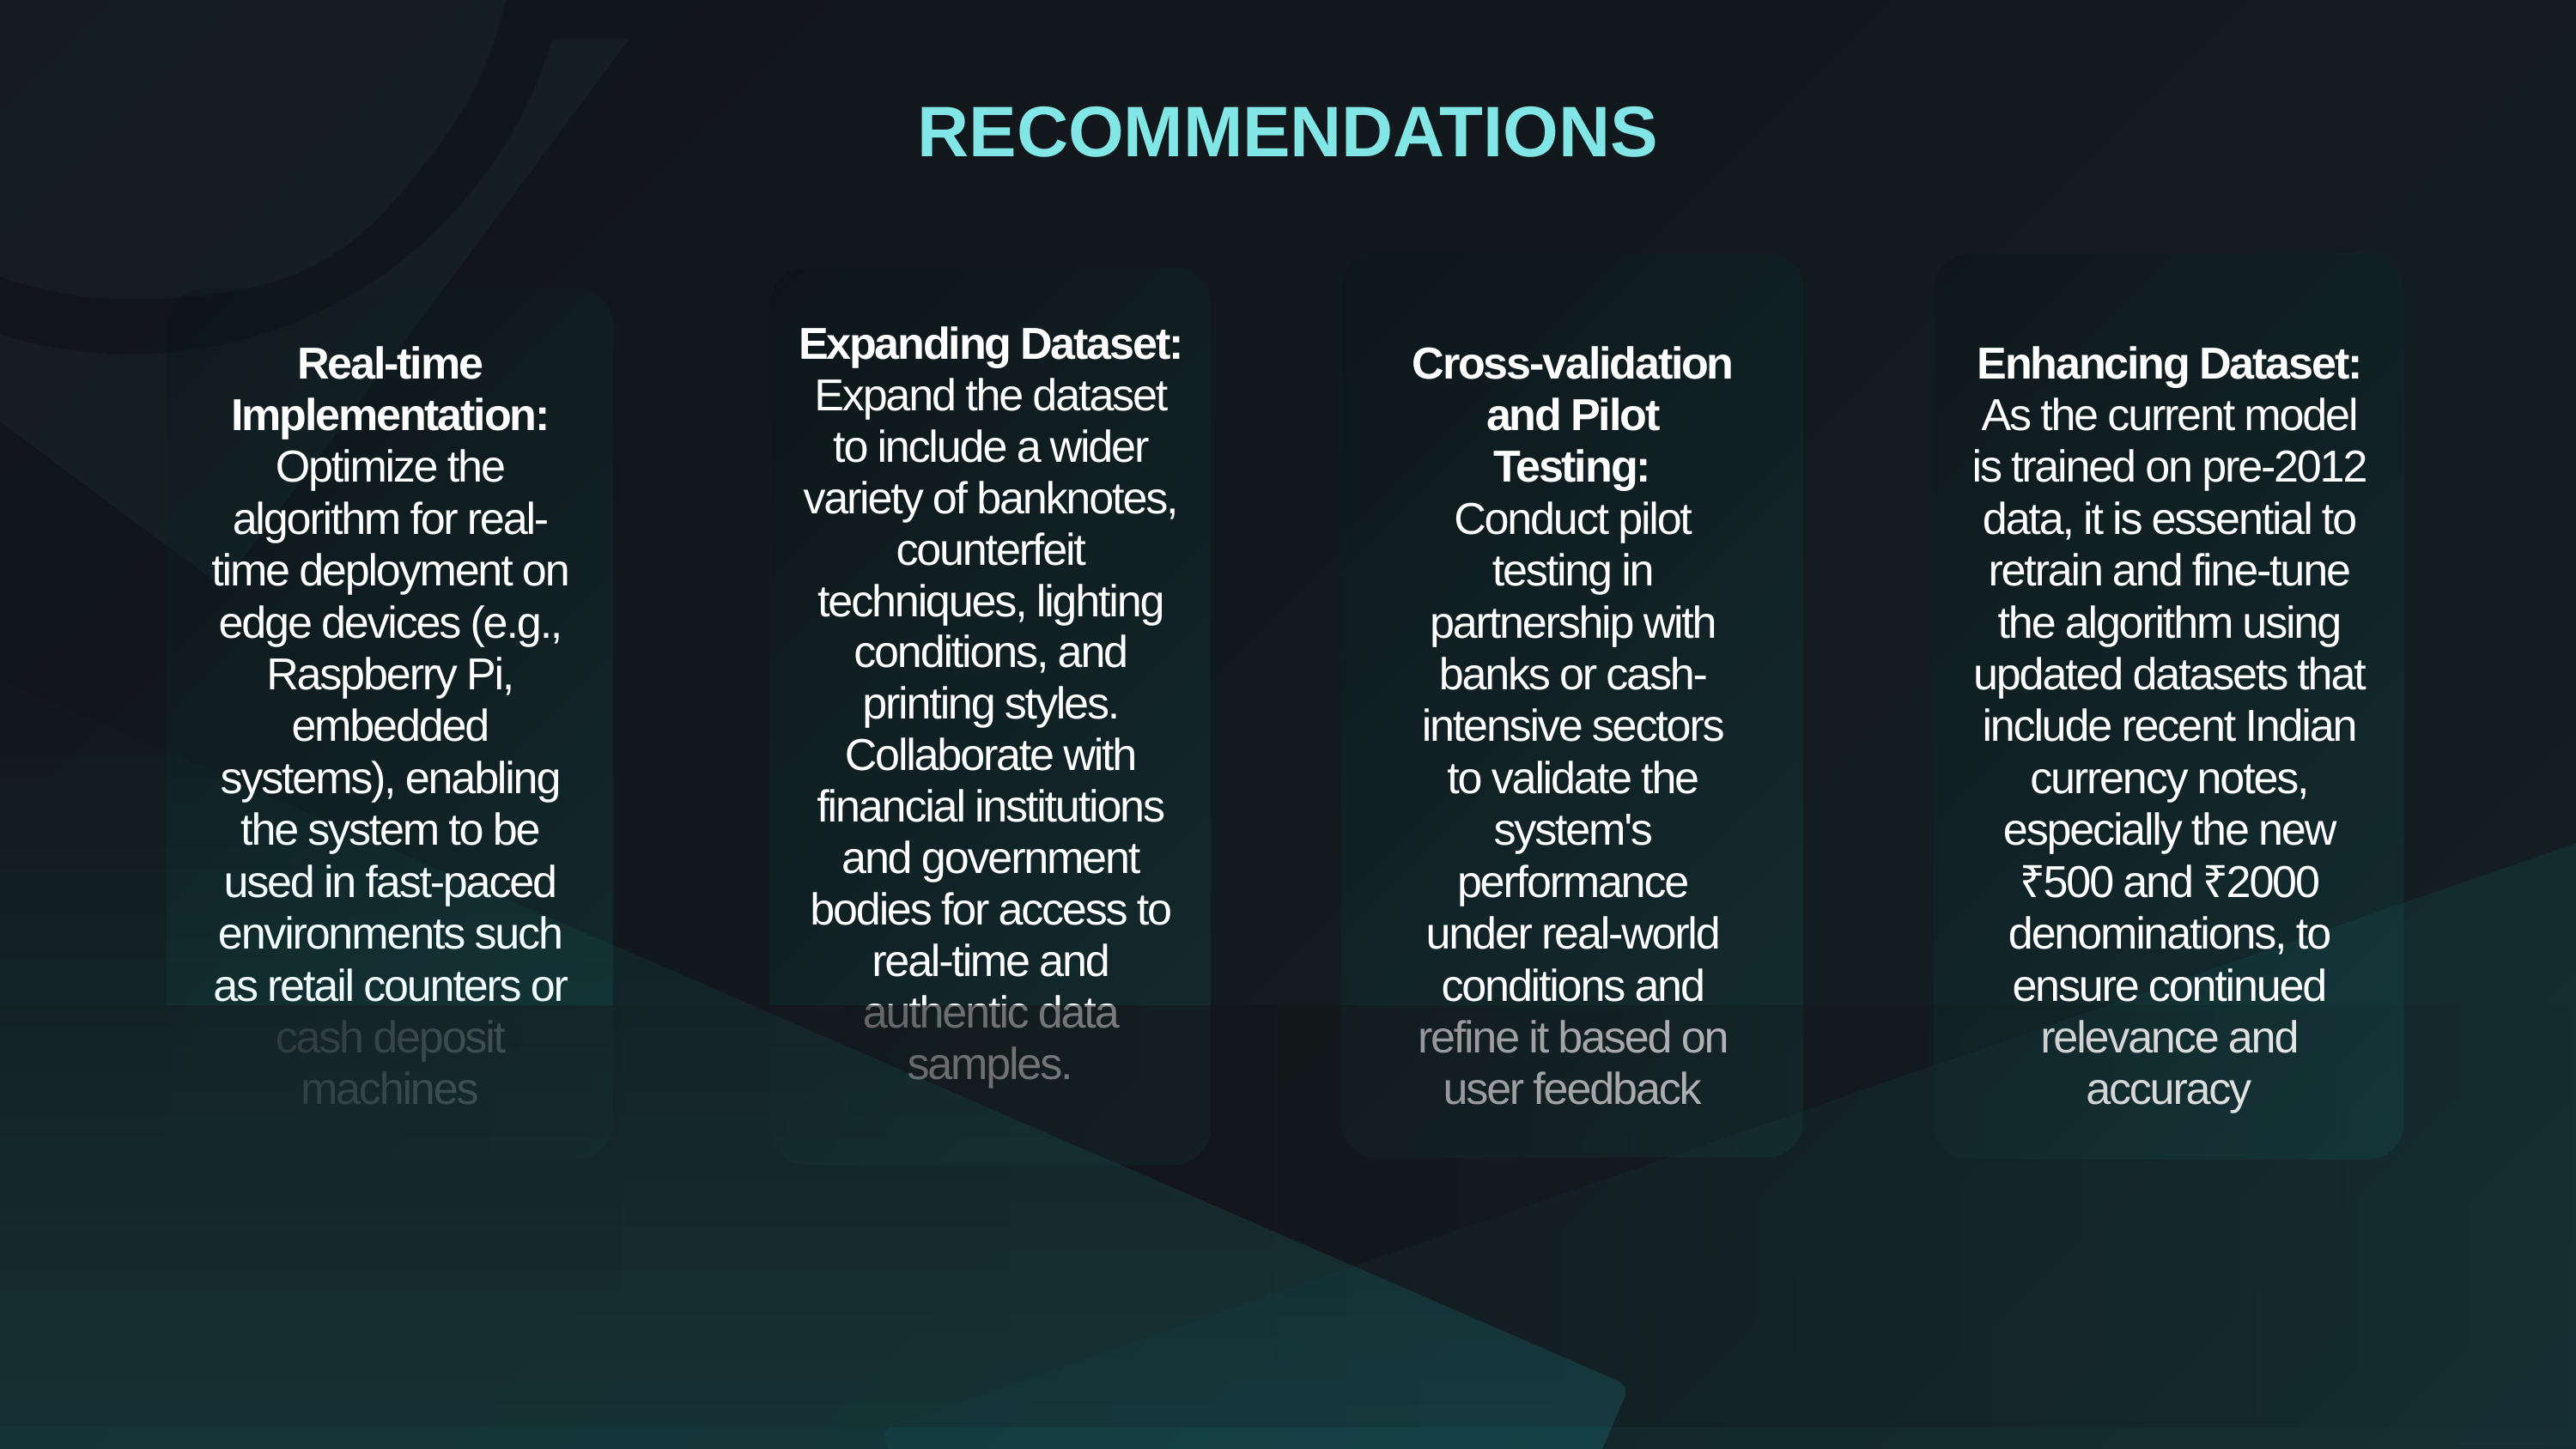

RECOMMENDATIONS

Expanding Dataset: Expand the dataset to include a wider variety of banknotes, counterfeit techniques, lighting conditions, and printing styles. Collaborate with financial institutions and government bodies for access to real-time and authentic data samples.
Real-time Implementation: Optimize the algorithm for real-time deployment on edge devices (e.g., Raspberry Pi, embedded systems), enabling the system to be used in fast-paced environments such as retail counters or cash deposit machines
Cross-validation and Pilot Testing:
Conduct pilot testing in partnership with banks or cash-intensive sectors to validate the system's performance under real-world conditions and refine it based on user feedback
Enhancing Dataset: As the current model is trained on pre-2012 data, it is essential to retrain and fine-tune the algorithm using updated datasets that include recent Indian currency notes, especially the new ₹500 and ₹2000 denominations, to ensure continued relevance and accuracy